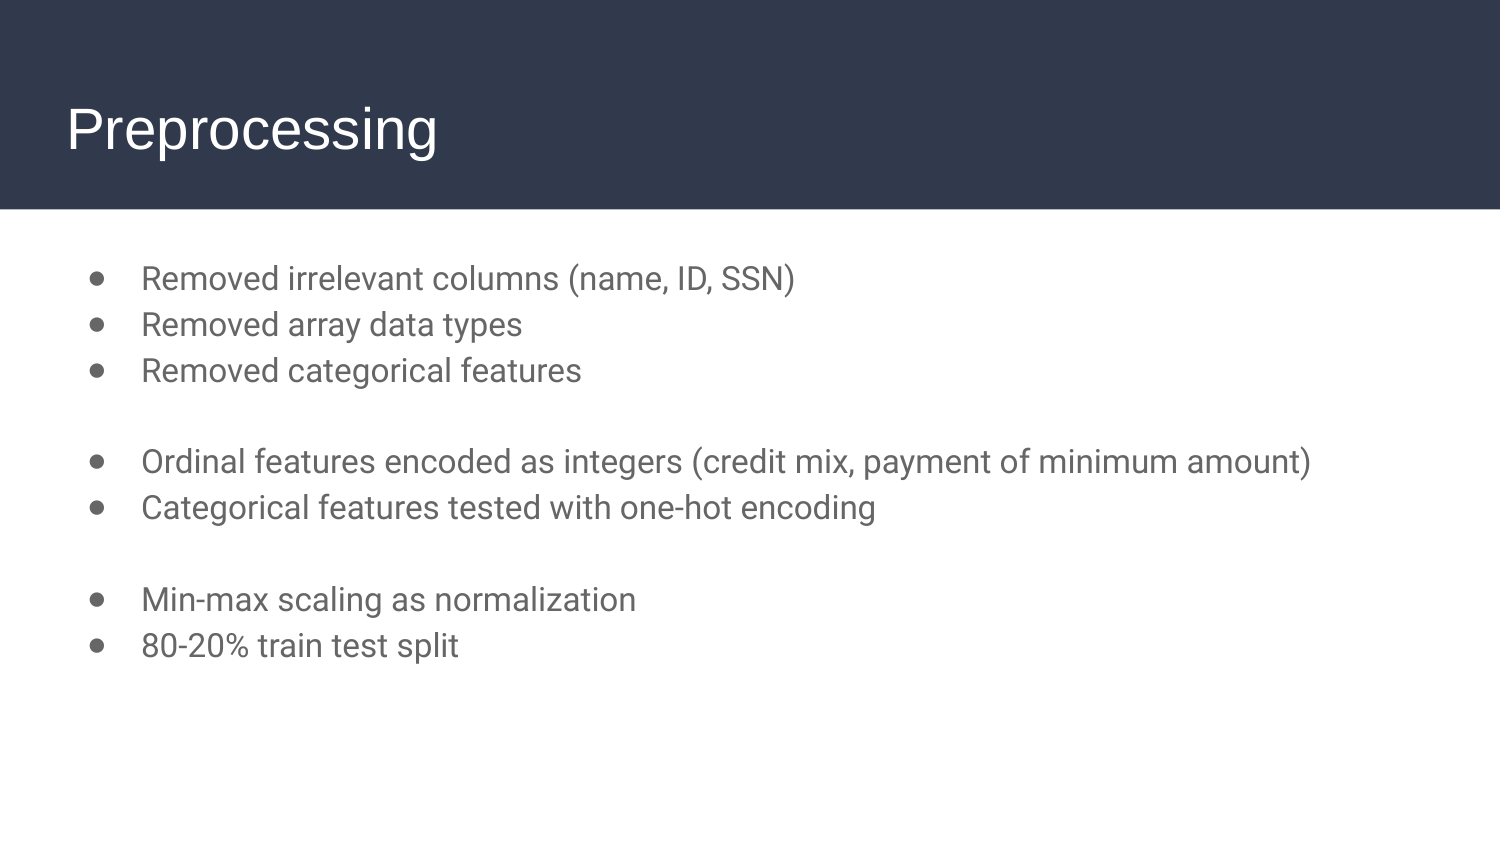

# Preprocessing
Removed irrelevant columns (name, ID, SSN)
Removed array data types
Removed categorical features
Ordinal features encoded as integers (credit mix, payment of minimum amount)
Categorical features tested with one-hot encoding
Min-max scaling as normalization
80-20% train test split